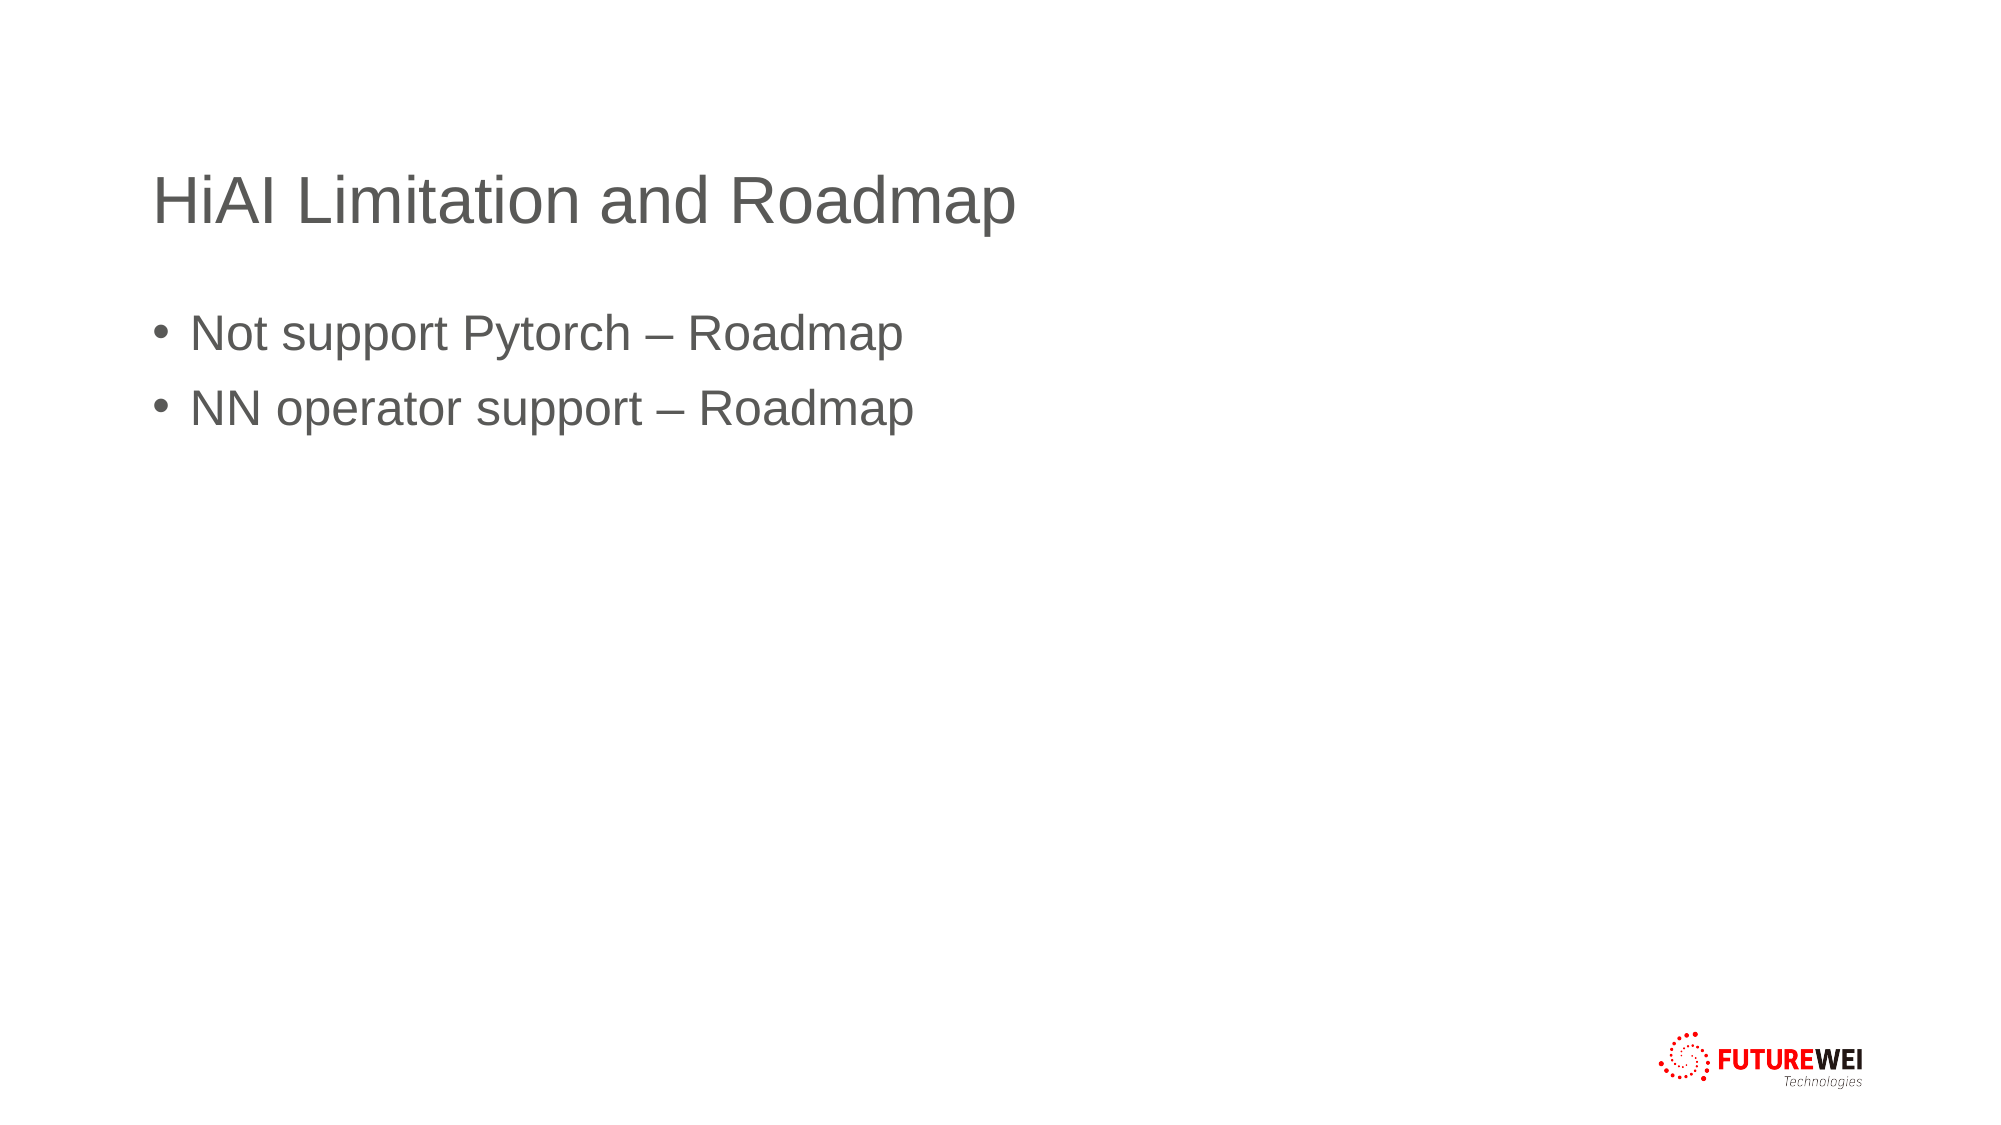

# HiAI Limitation and Roadmap
Not support Pytorch – Roadmap
NN operator support – Roadmap